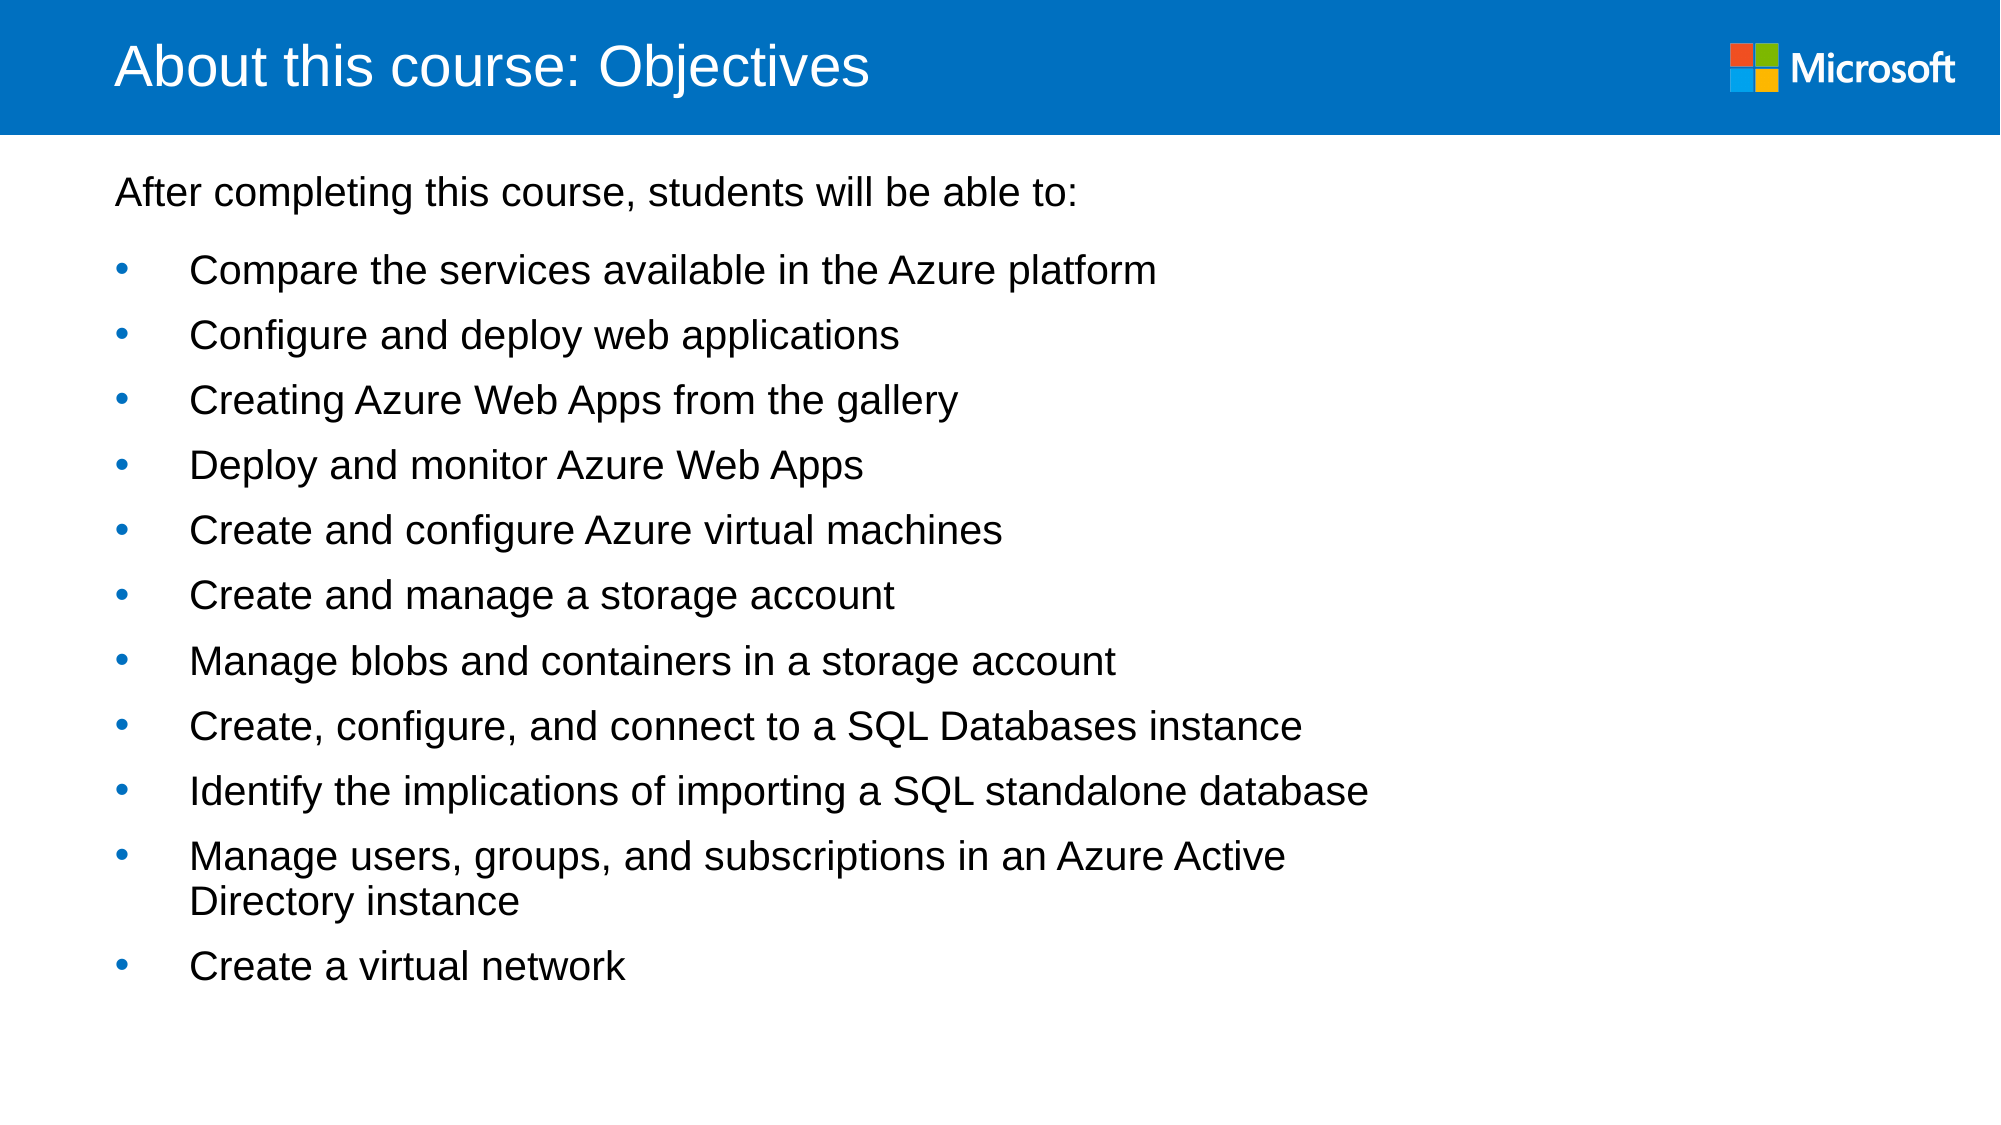

# About this course: Objectives
After completing this course, students will be able to:
Compare the services available in the Azure platform
Configure and deploy web applications
Creating Azure Web Apps from the gallery
Deploy and monitor Azure Web Apps
Create and configure Azure virtual machines
Create and manage a storage account
Manage blobs and containers in a storage account
Create, configure, and connect to a SQL Databases instance
Identify the implications of importing a SQL standalone database
Manage users, groups, and subscriptions in an Azure Active Directory instance
Create a virtual network